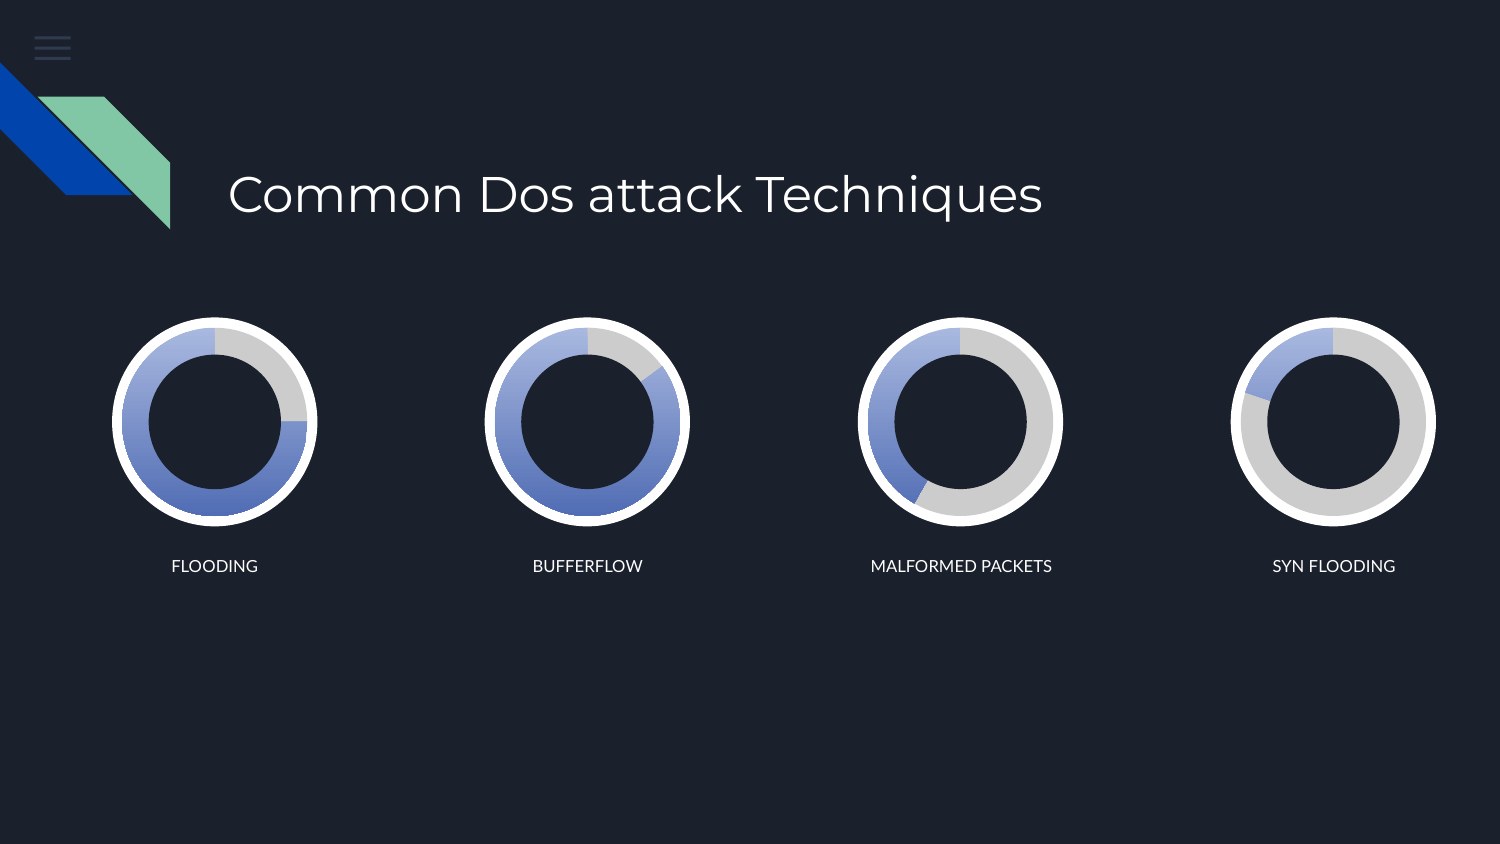

# Common Dos attack Techniques

FLOODING
BUFFERFLOW
MALFORMED PACKETS
SYN FLOODING